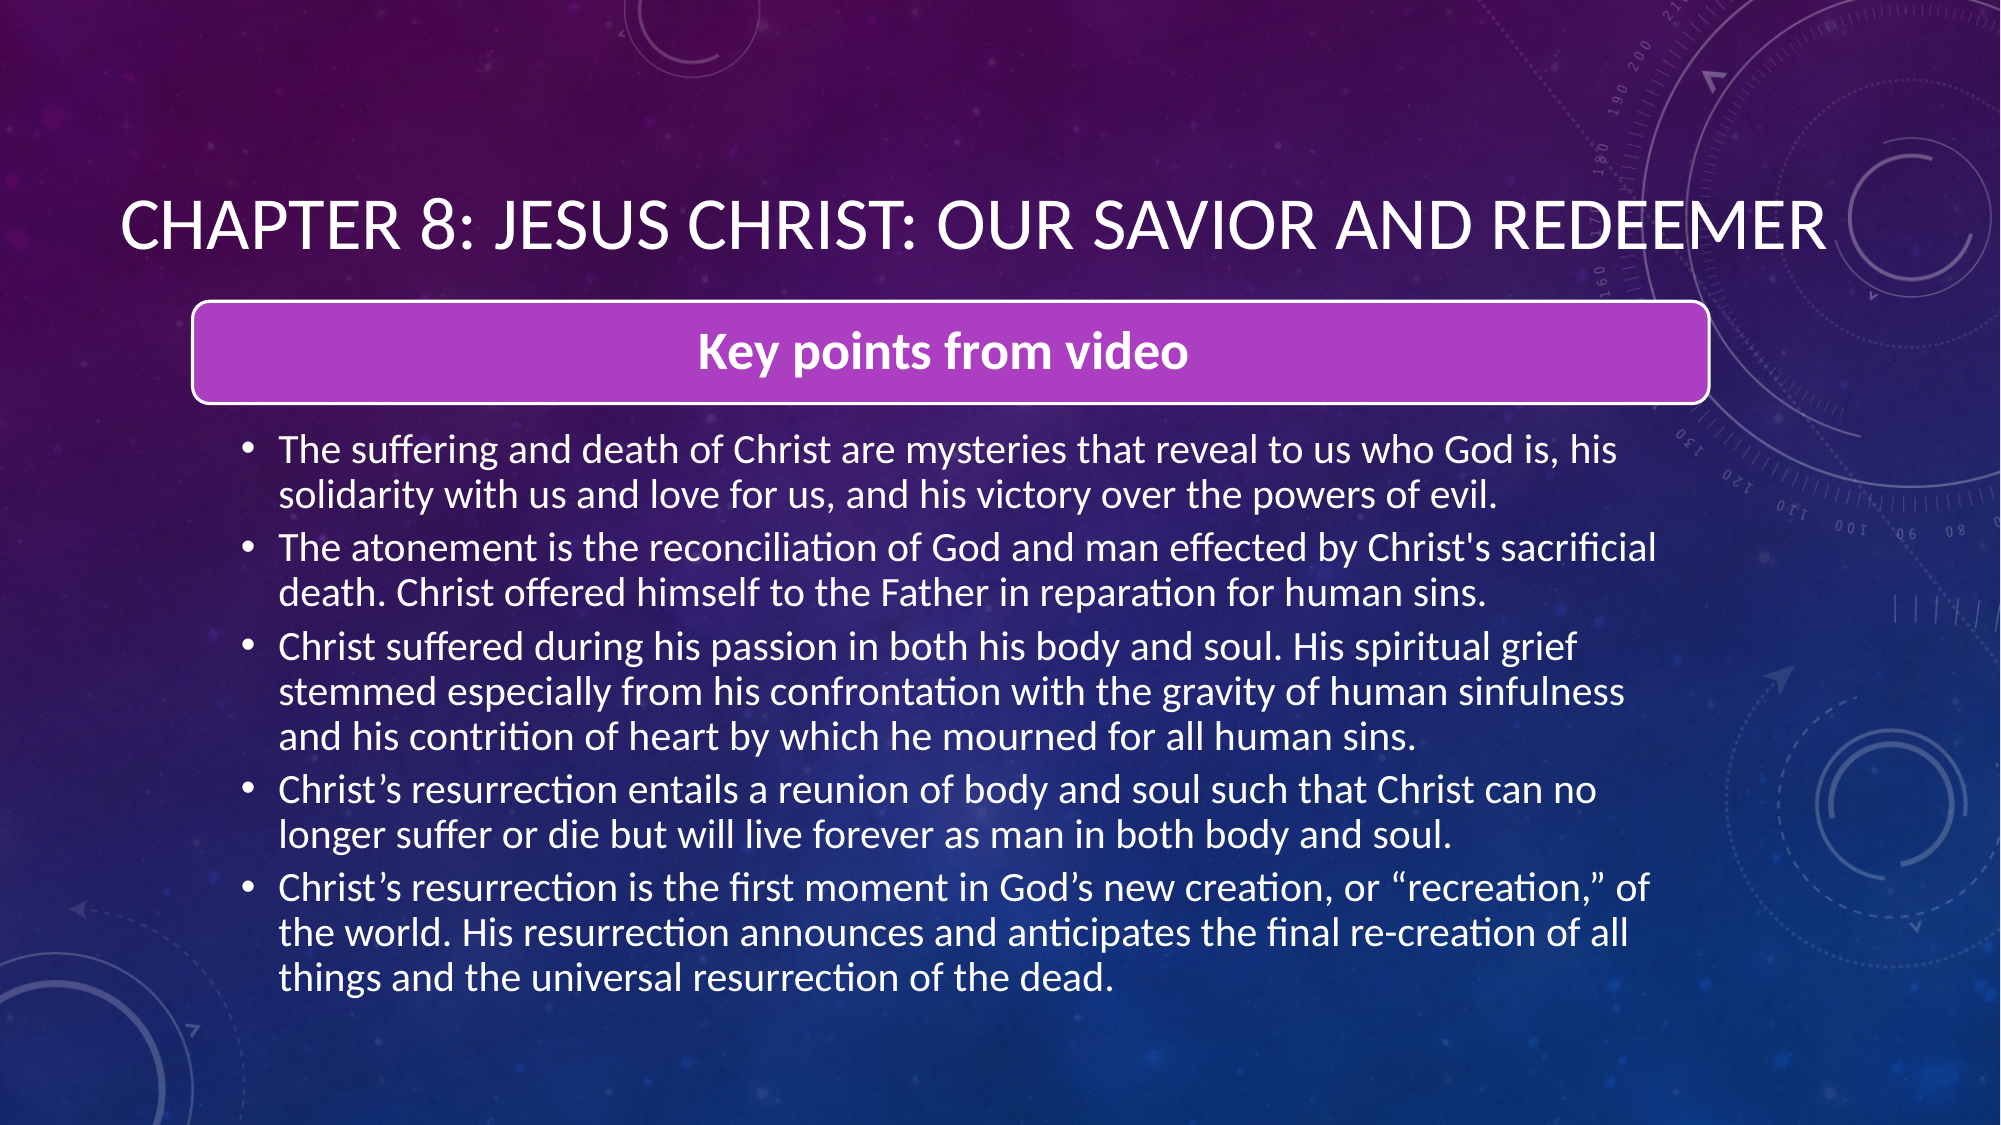

# Chapter 8: Jesus Christ: Our Savior and Redeemer

Key points from video
The suffering and death of Christ are mysteries that reveal to us who God is, his solidarity with us and love for us, and his victory over the powers of evil.
The atonement is the reconciliation of God and man effected by Christ's sacrificial death. Christ offered himself to the Father in reparation for human sins.
Christ suffered during his passion in both his body and soul. His spiritual grief stemmed especially from his confrontation with the gravity of human sinfulness and his contrition of heart by which he mourned for all human sins.
Christ’s resurrection entails a reunion of body and soul such that Christ can no longer suffer or die but will live forever as man in both body and soul.
Christ’s resurrection is the first moment in God’s new creation, or “recreation,” of the world. His resurrection announces and anticipates the final re-creation of all things and the universal resurrection of the dead.